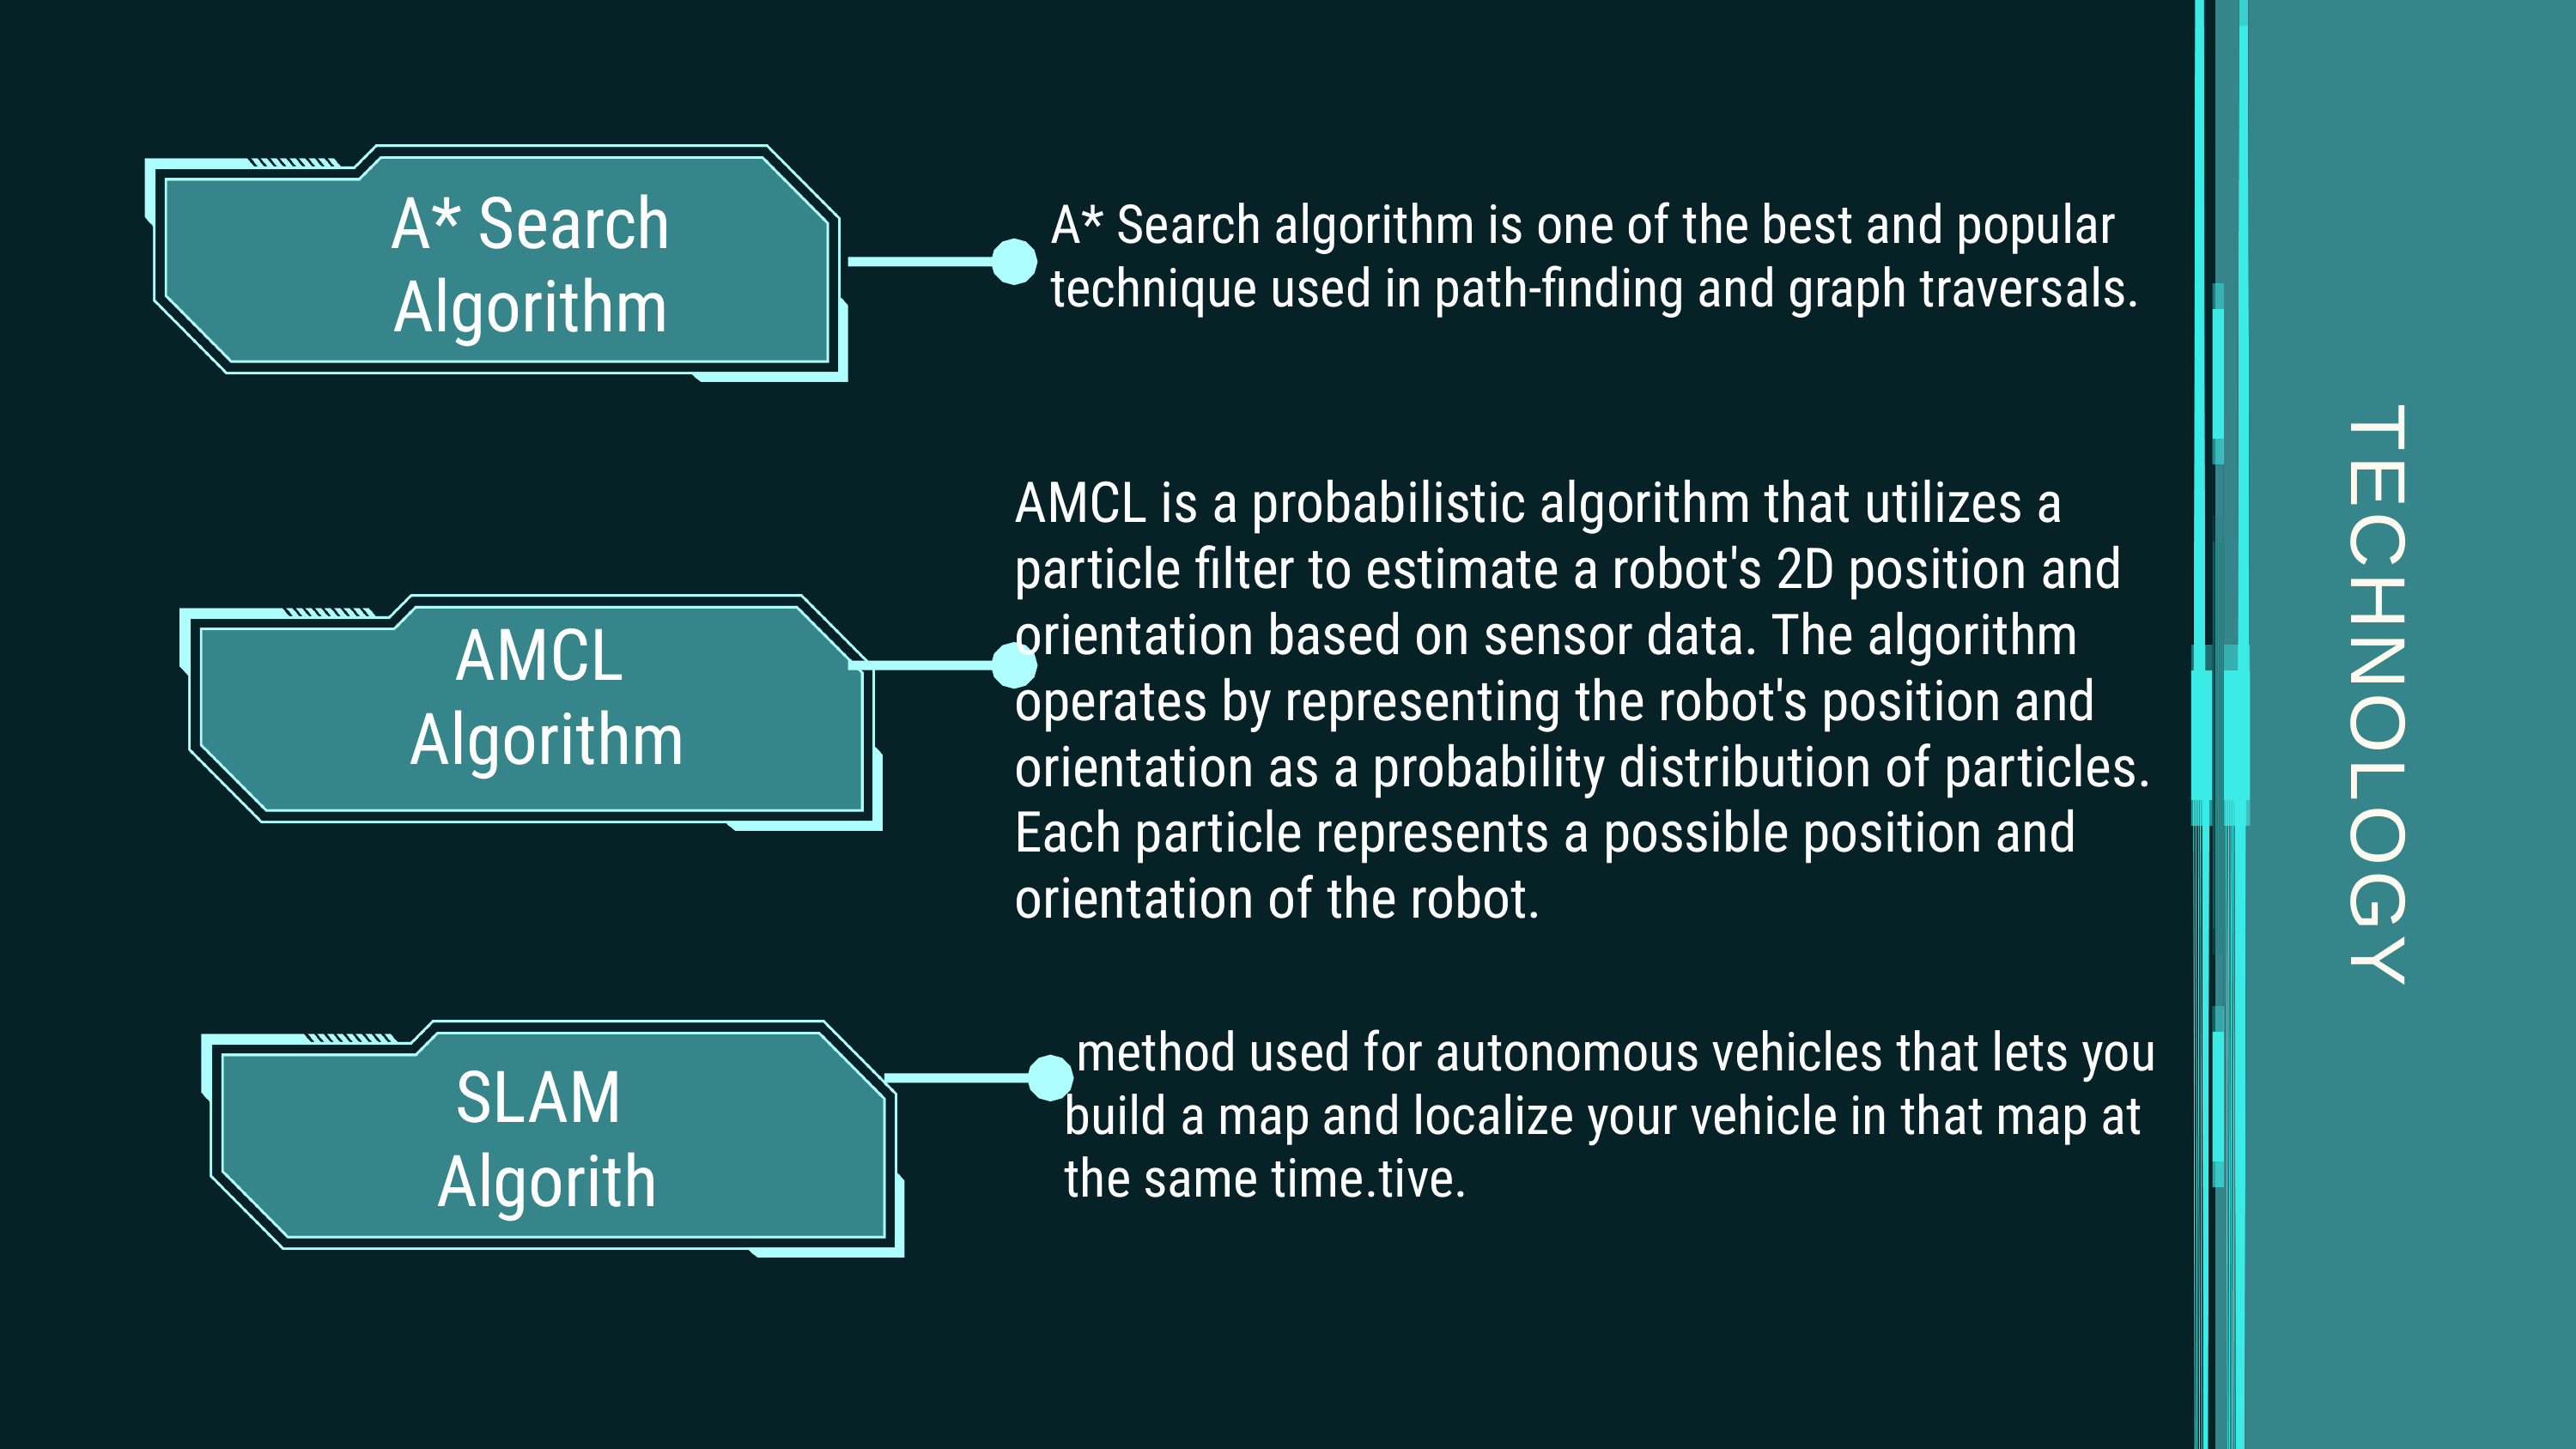

A* Search Algorithm
A* Search algorithm is one of the best and popular technique used in path-finding and graph traversals.

AMCL is a probabilistic algorithm that utilizes a particle filter to estimate a robot's 2D position and orientation based on sensor data. The algorithm operates by representing the robot's position and orientation as a probability distribution of particles. Each particle represents a possible position and orientation of the robot.

AMCL
 Algorithm

TECHNOLOGY

 method used for autonomous vehicles that lets you build a map and localize your vehicle in that map at the same time.tive.

SLAM
 Algorith